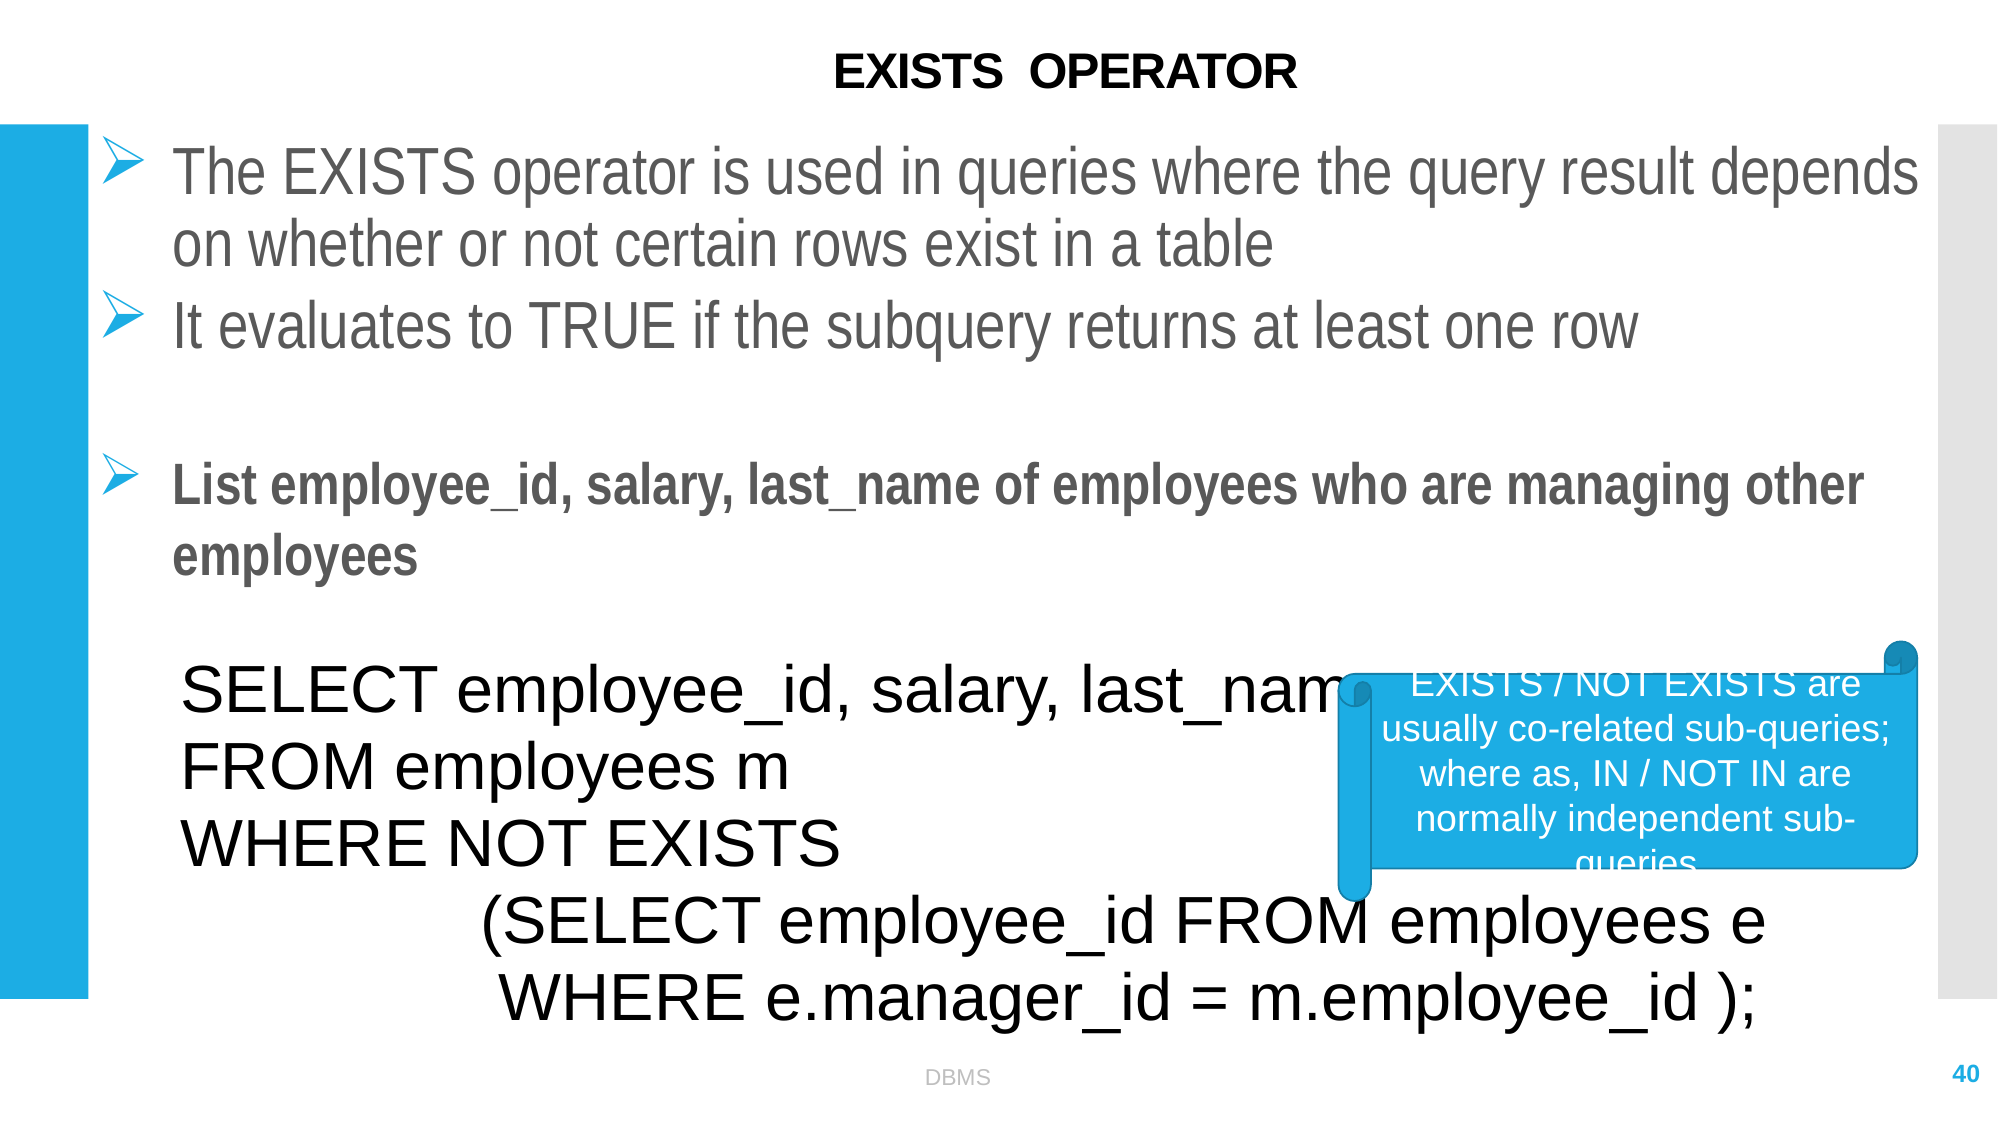

# EXISTS  OPERATOR
The EXISTS operator is used in queries where the query result depends on whether or not certain rows exist in a table
It evaluates to TRUE if the subquery returns at least one row

List employee_id, salary, last_name of employees who are managing other employees

SELECT employee_id, salary, last_name
FROM employees m
WHERE NOT EXISTS
		(SELECT employee_id FROM employees e
		 WHERE e.manager_id = m.employee_id );

EXISTS / NOT EXISTS are usually co-related sub-queries; where as, IN / NOT IN are normally independent sub-queries
40
DBMS